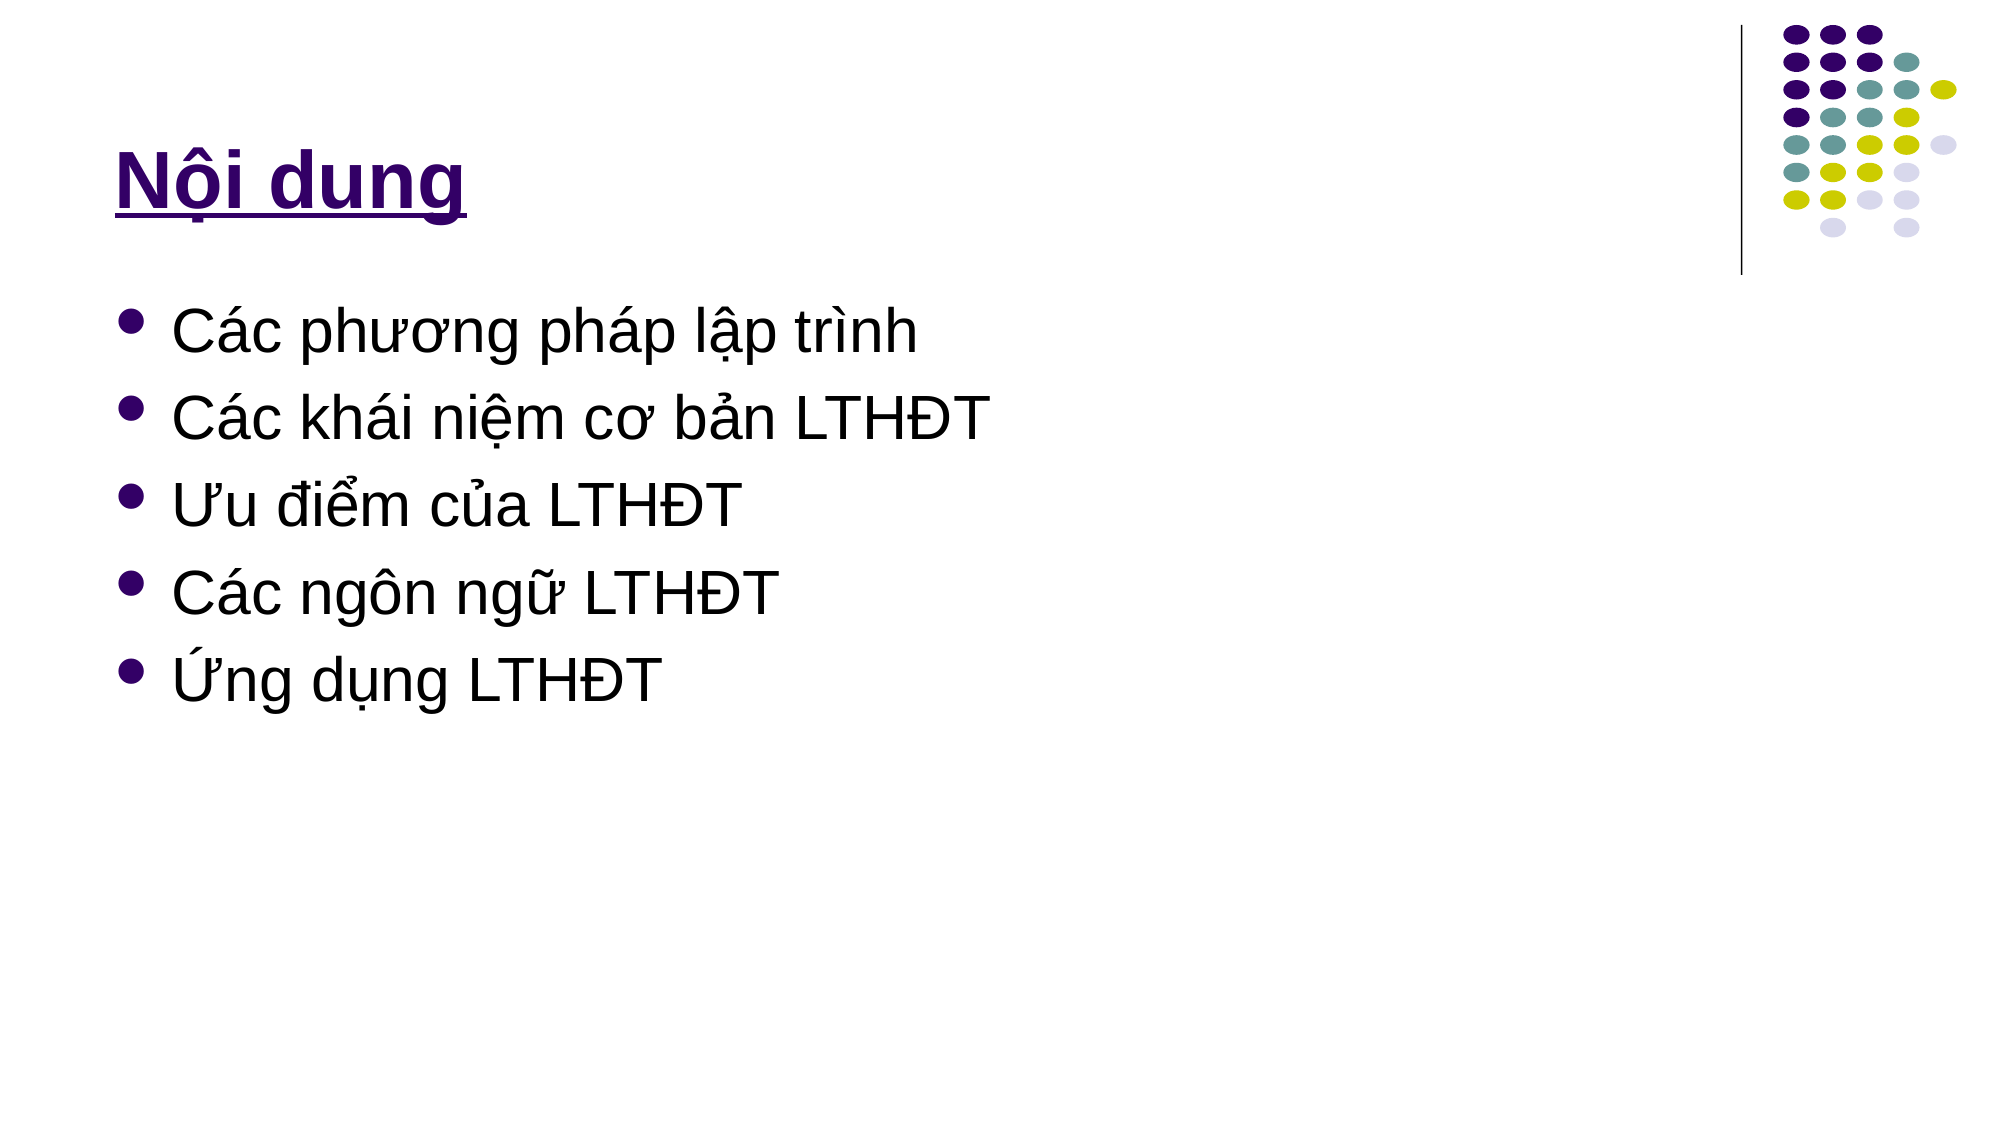

# Nội dung
Các phương pháp lập trình
Các khái niệm cơ bản LTHĐT
Ưu điểm của LTHĐT
Các ngôn ngữ LTHĐT
Ứng dụng LTHĐT